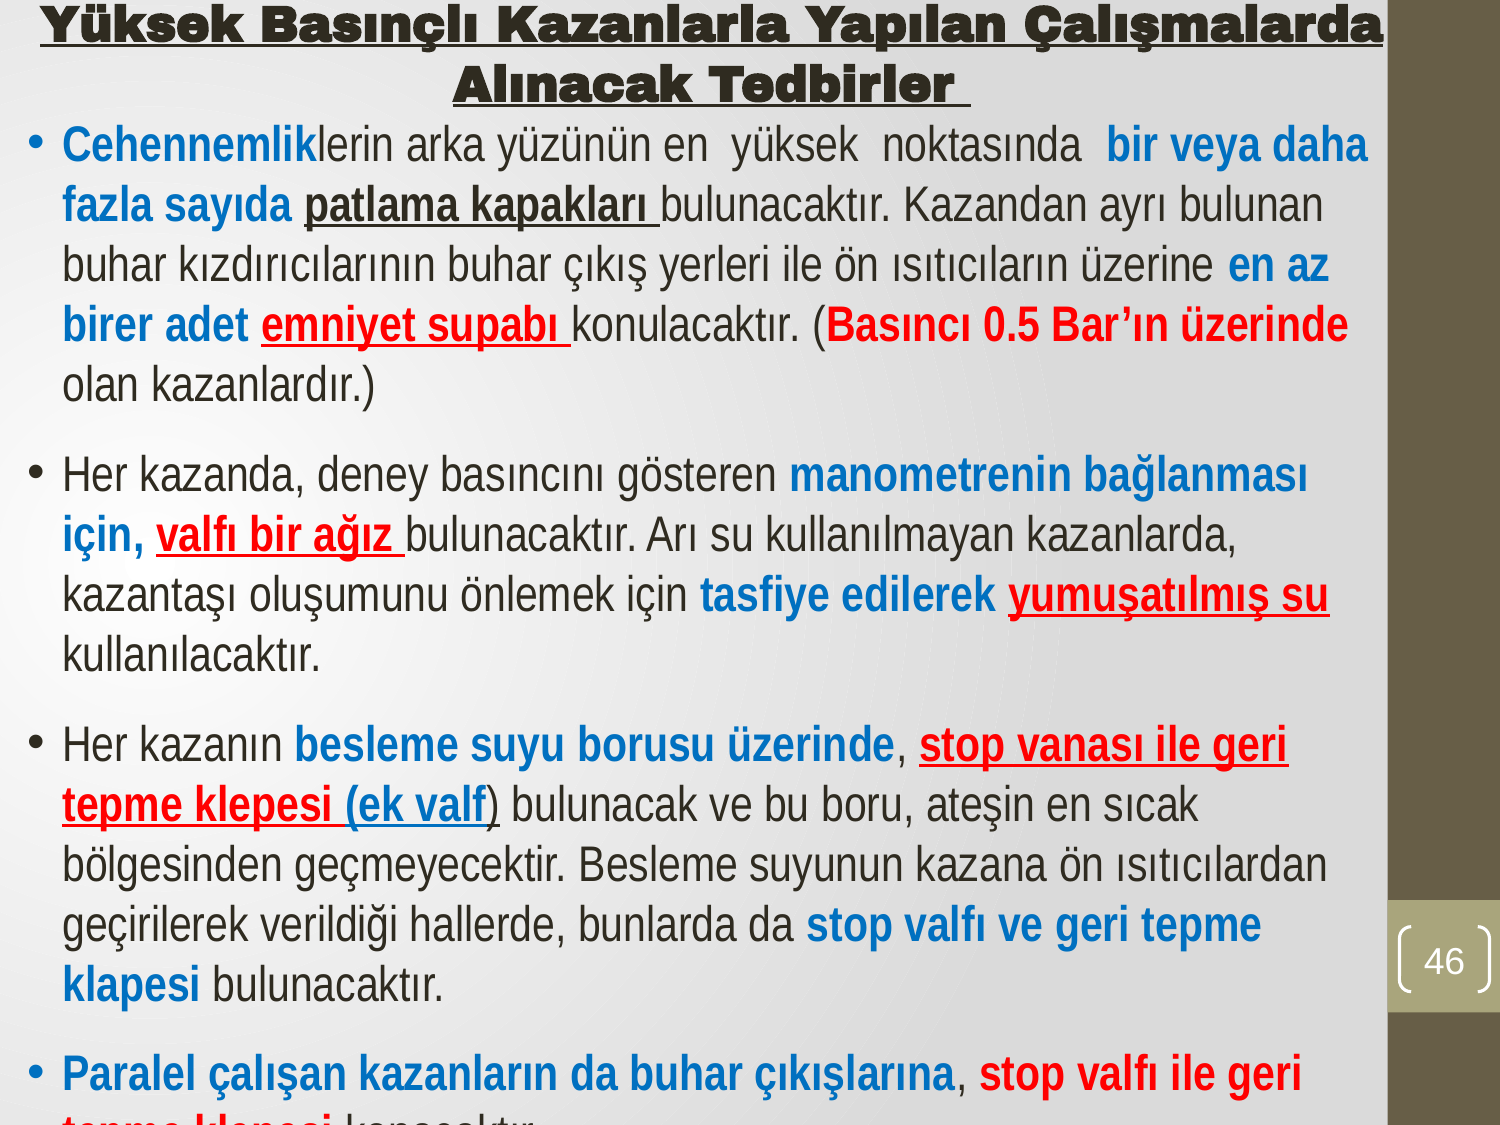

Yüksek Basınçlı Kazanlarla Yapılan Çalışmalarda Alınacak Tedbirler
Cehennemliklerin arka yüzünün en  yüksek  noktasında  bir veya daha fazla sayıda patlama kapakları bulunacaktır. Kazandan ayrı bulunan buhar kızdırıcılarının buhar çıkış yerleri ile ön ısıtıcıların üzerine en az birer adet emniyet supabı konulacaktır. (Basıncı 0.5 Bar’ın üzerinde olan kazanlardır.)

Her kazanda, deney basıncını gösteren manometrenin bağlanması için, valfı bir ağız bulunacaktır. Arı su kullanılmayan kazanlarda, kazantaşı oluşumunu önlemek için tasfiye edilerek yumuşatılmış su kullanılacaktır.

Her kazanın besleme suyu borusu üzerinde, stop vanası ile geri tepme klepesi (ek valf) bulunacak ve bu boru, ateşin en sıcak bölgesinden geçmeyecektir. Besleme suyunun kazana ön ısıtıcılardan geçirilerek verildiği hallerde, bunlarda da stop valfı ve geri tepme klapesi bulunacaktır.

Paralel çalışan kazanların da buhar çıkışlarına, stop valfı ile geri tepme klepesi konacaktır.
46